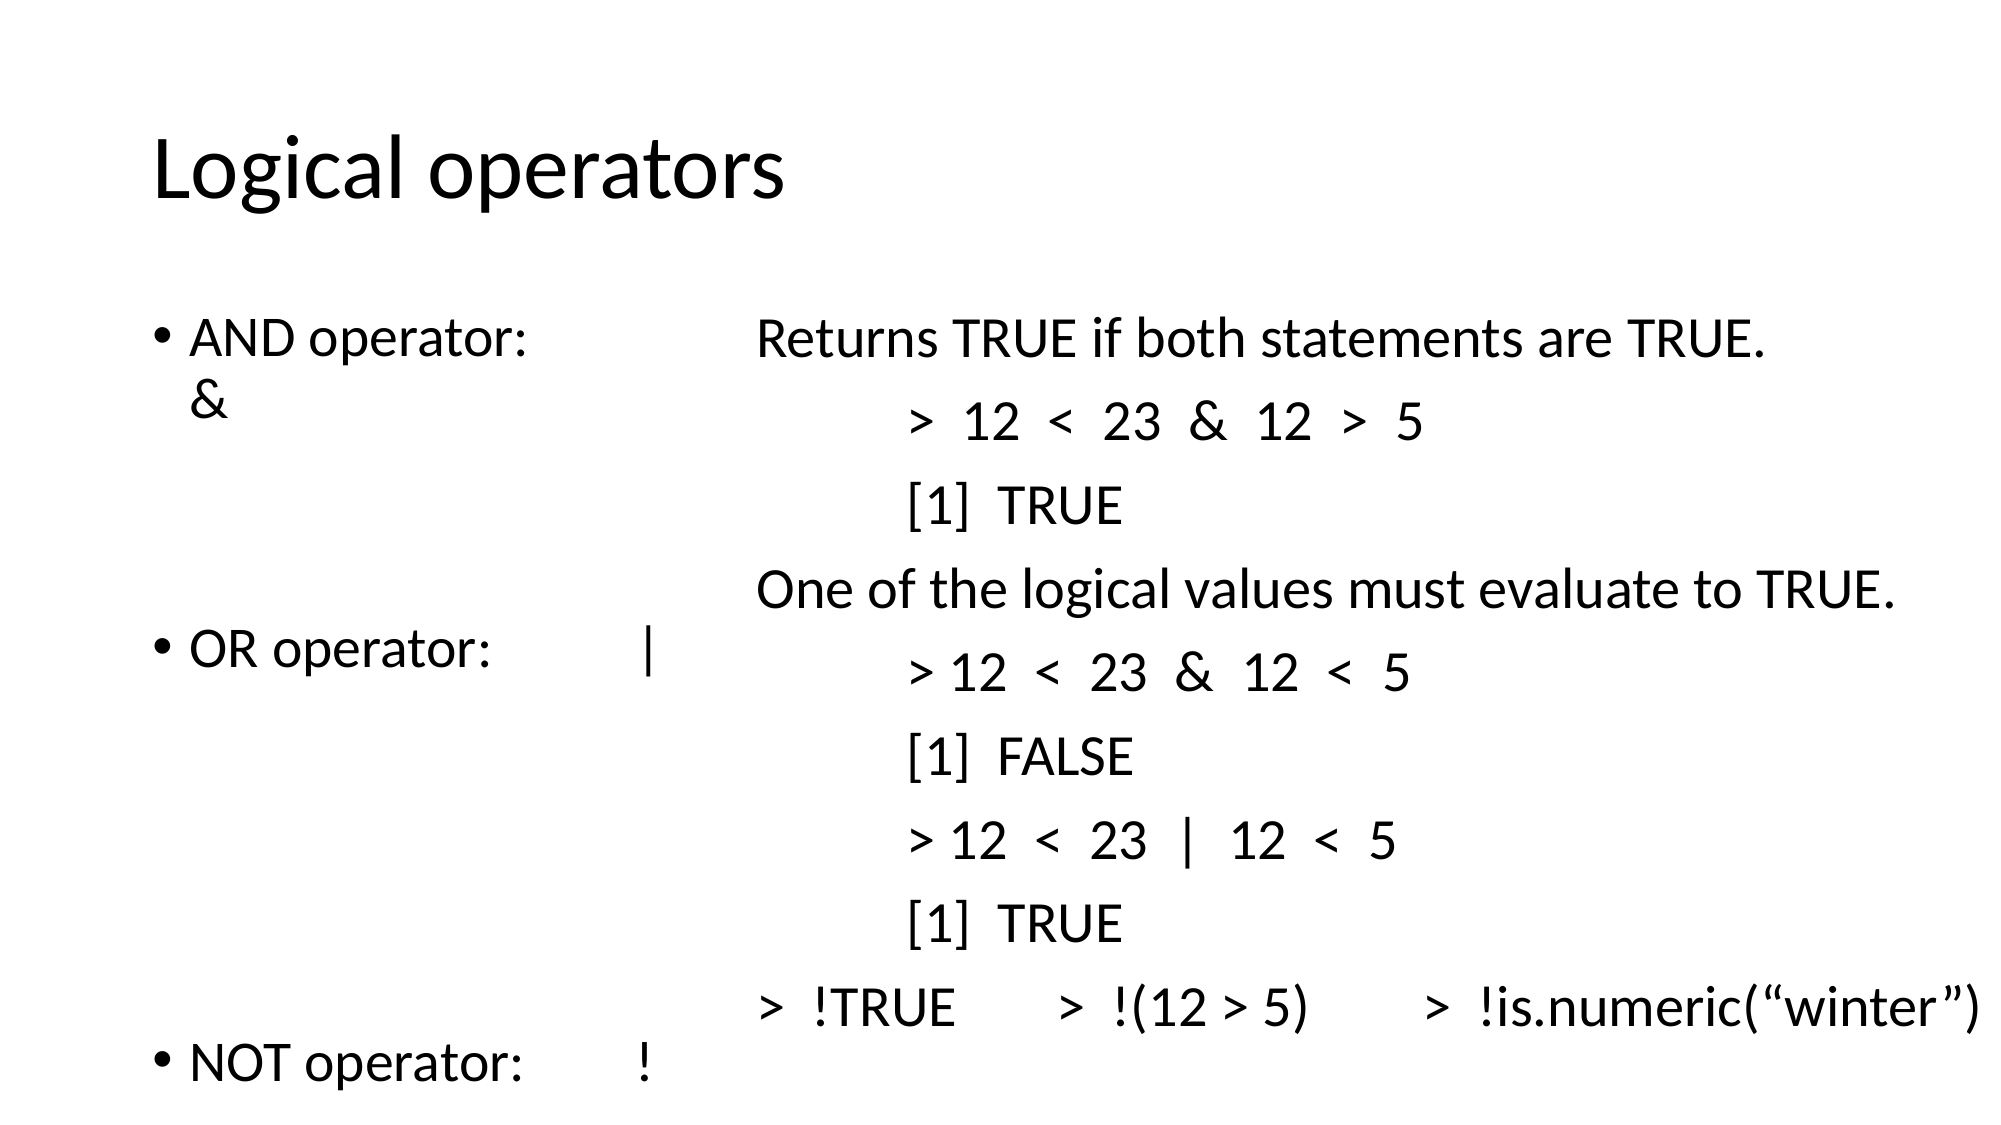

# Logical operators
AND operator:	&

OR operator:	|

NOT operator:	!
Returns TRUE if both statements are TRUE.
	>  12  <  23  &  12  >  5
	[1]  TRUE
One of the logical values must evaluate to TRUE.
	> 12  <  23  &  12  <  5
	[1]  FALSE
	> 12  <  23  |  12  <  5
	[1]  TRUE
>  !TRUE	>  !(12 > 5)	     >  !is.numeric(“winter”)